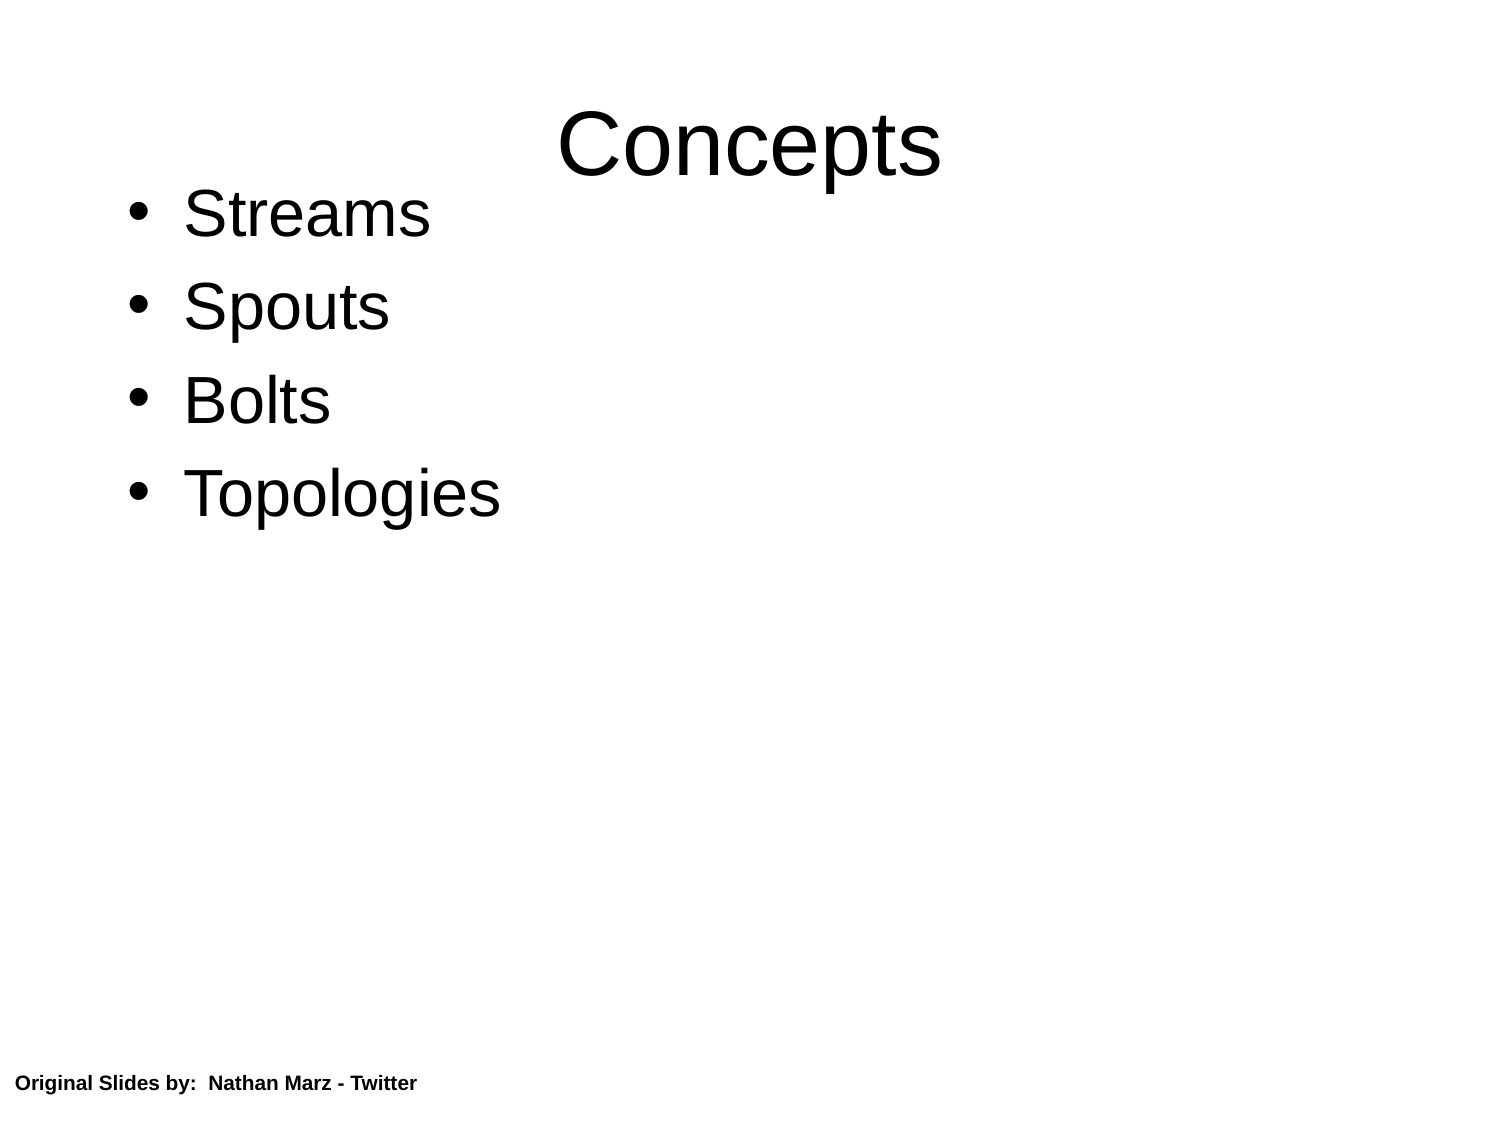

# Concepts
Streams
Spouts
Bolts
Topologies
Original Slides by:  Nathan Marz - Twitter